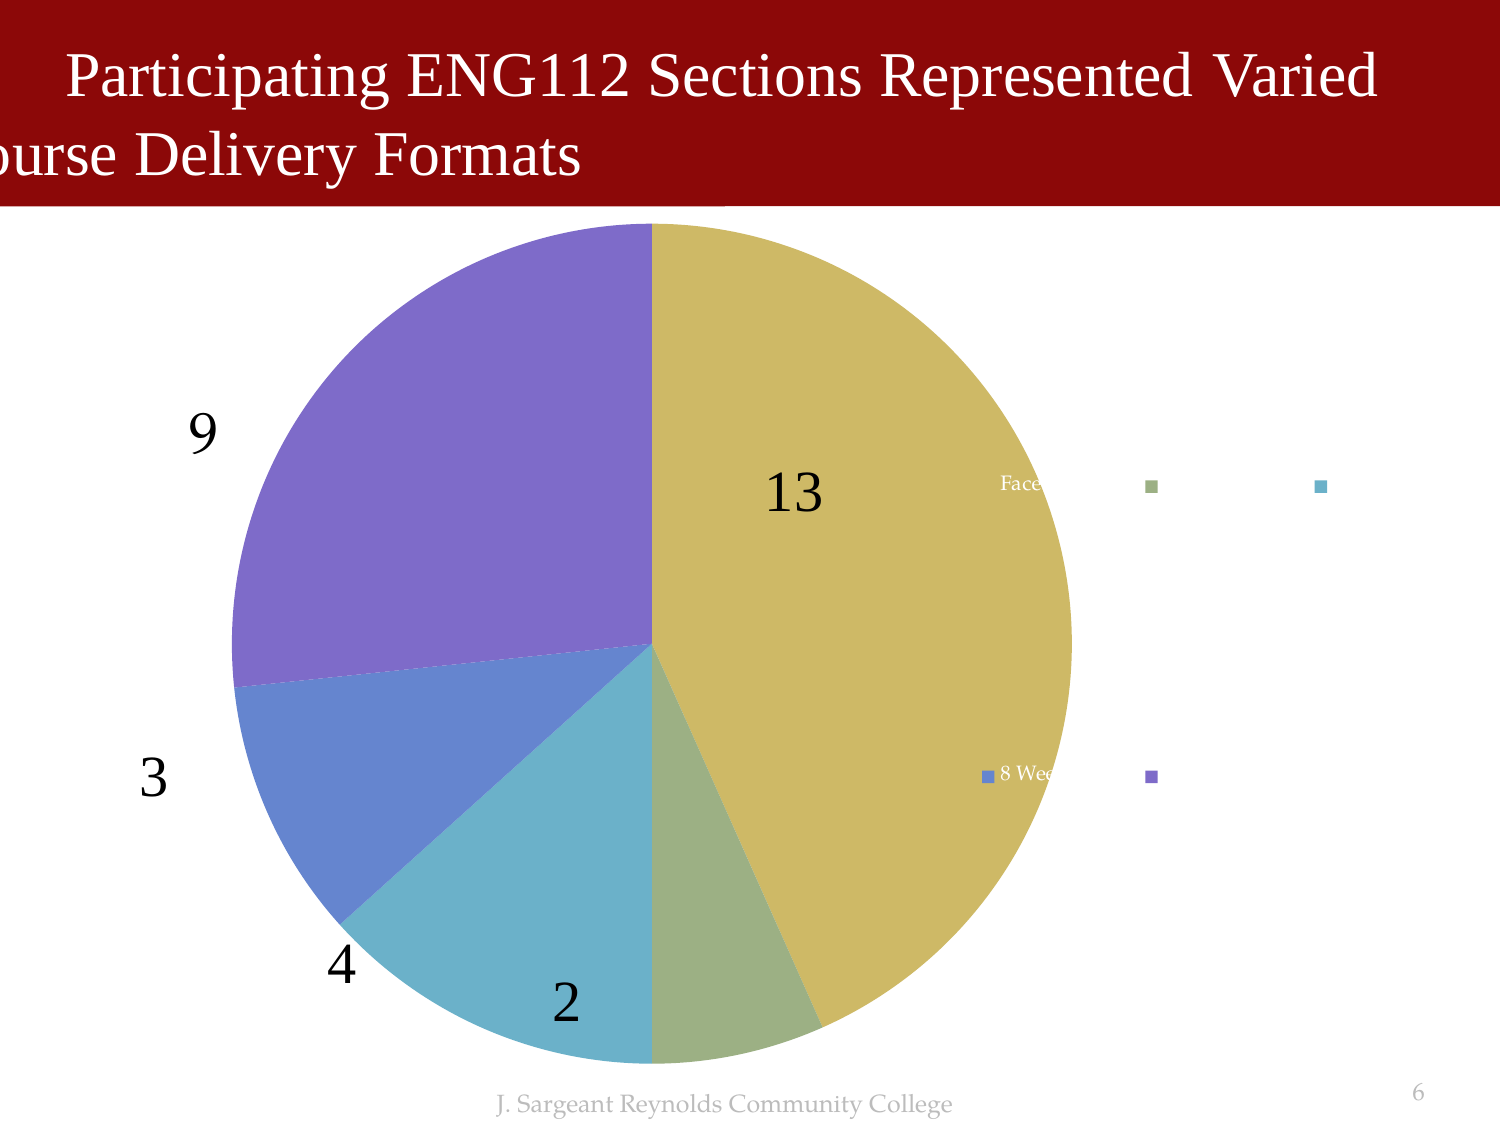

Participating ENG112 Sections Represented 	Varied Course Delivery Formats

### Chart

| Category |  |
|---|---|
| Face-to-face | 13.0 |
| Distance  | 2.0 |
| Dual Enrollment | 4.0 |
| 8 Week Hybrid | 3.0 |
| Control Groups | 8.0 |
9
6
J. Sargeant Reynolds Community College